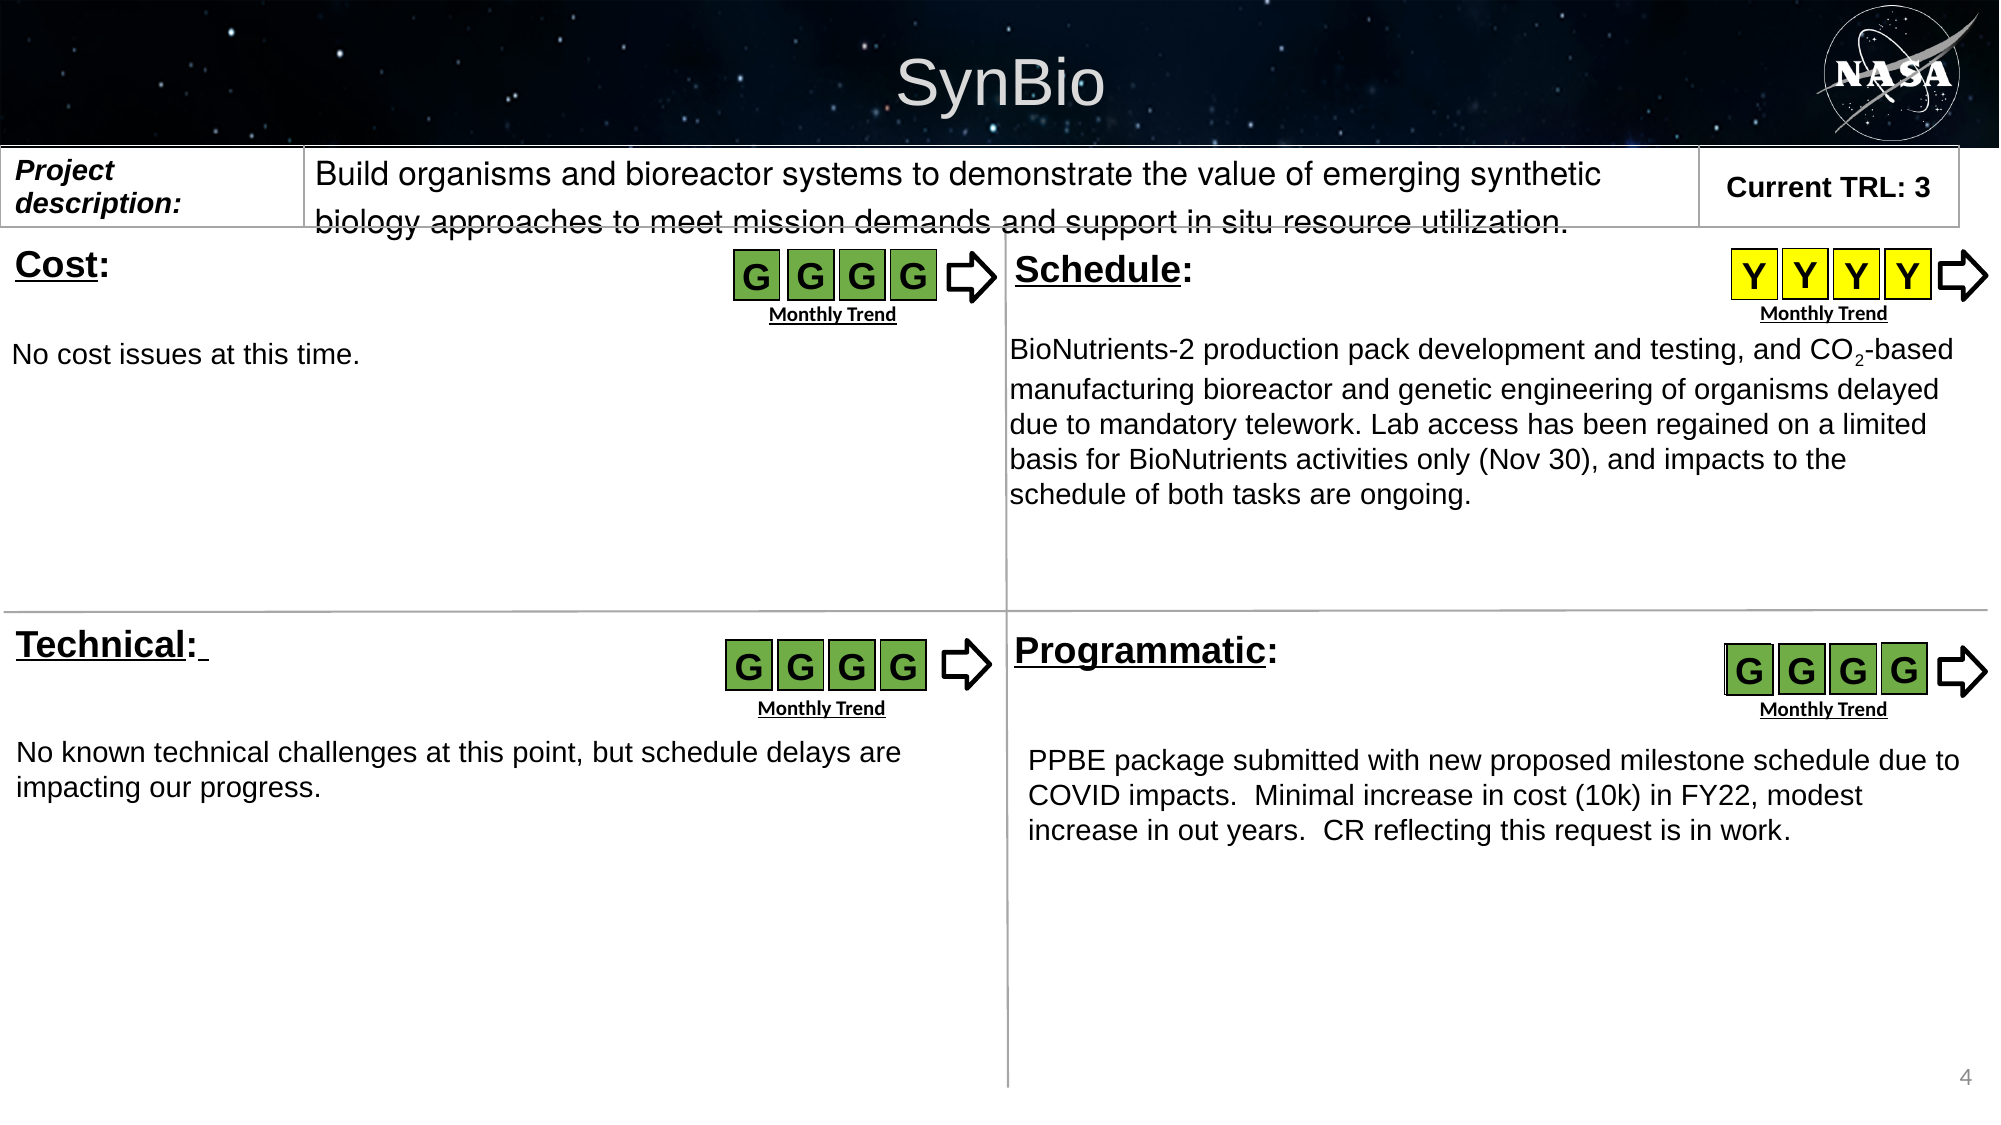

# SynBio
| Project description: | Build organisms and bioreactor systems to demonstrate the value of emerging synthetic biology approaches to meet mission demands and support in situ resource utilization. | Current TRL: 3 |
| --- | --- | --- |

Cost:
Schedule:
Y
Y
G
Y
G
Y
G
G
G
G

Monthly Trend
Monthly Trend
BioNutrients-2 production pack development and testing, and CO2-based manufacturing bioreactor and genetic engineering of organisms delayed due to mandatory telework. Lab access has been regained on a limited basis for BioNutrients activities only (Nov 30), and impacts to the schedule of both tasks are ongoing.

No cost issues at this time.
Technical:
Programmatic:
G
G
G
G

G
G
G
G
Y
Y

Monthly Trend
Monthly Trend
No known technical challenges at this point, but schedule delays are impacting our progress.
PPBE package submitted with new proposed milestone schedule due to COVID impacts.  Minimal increase in cost (10k) in FY22, modest increase in out years.  CR reflecting this request is in work.
4